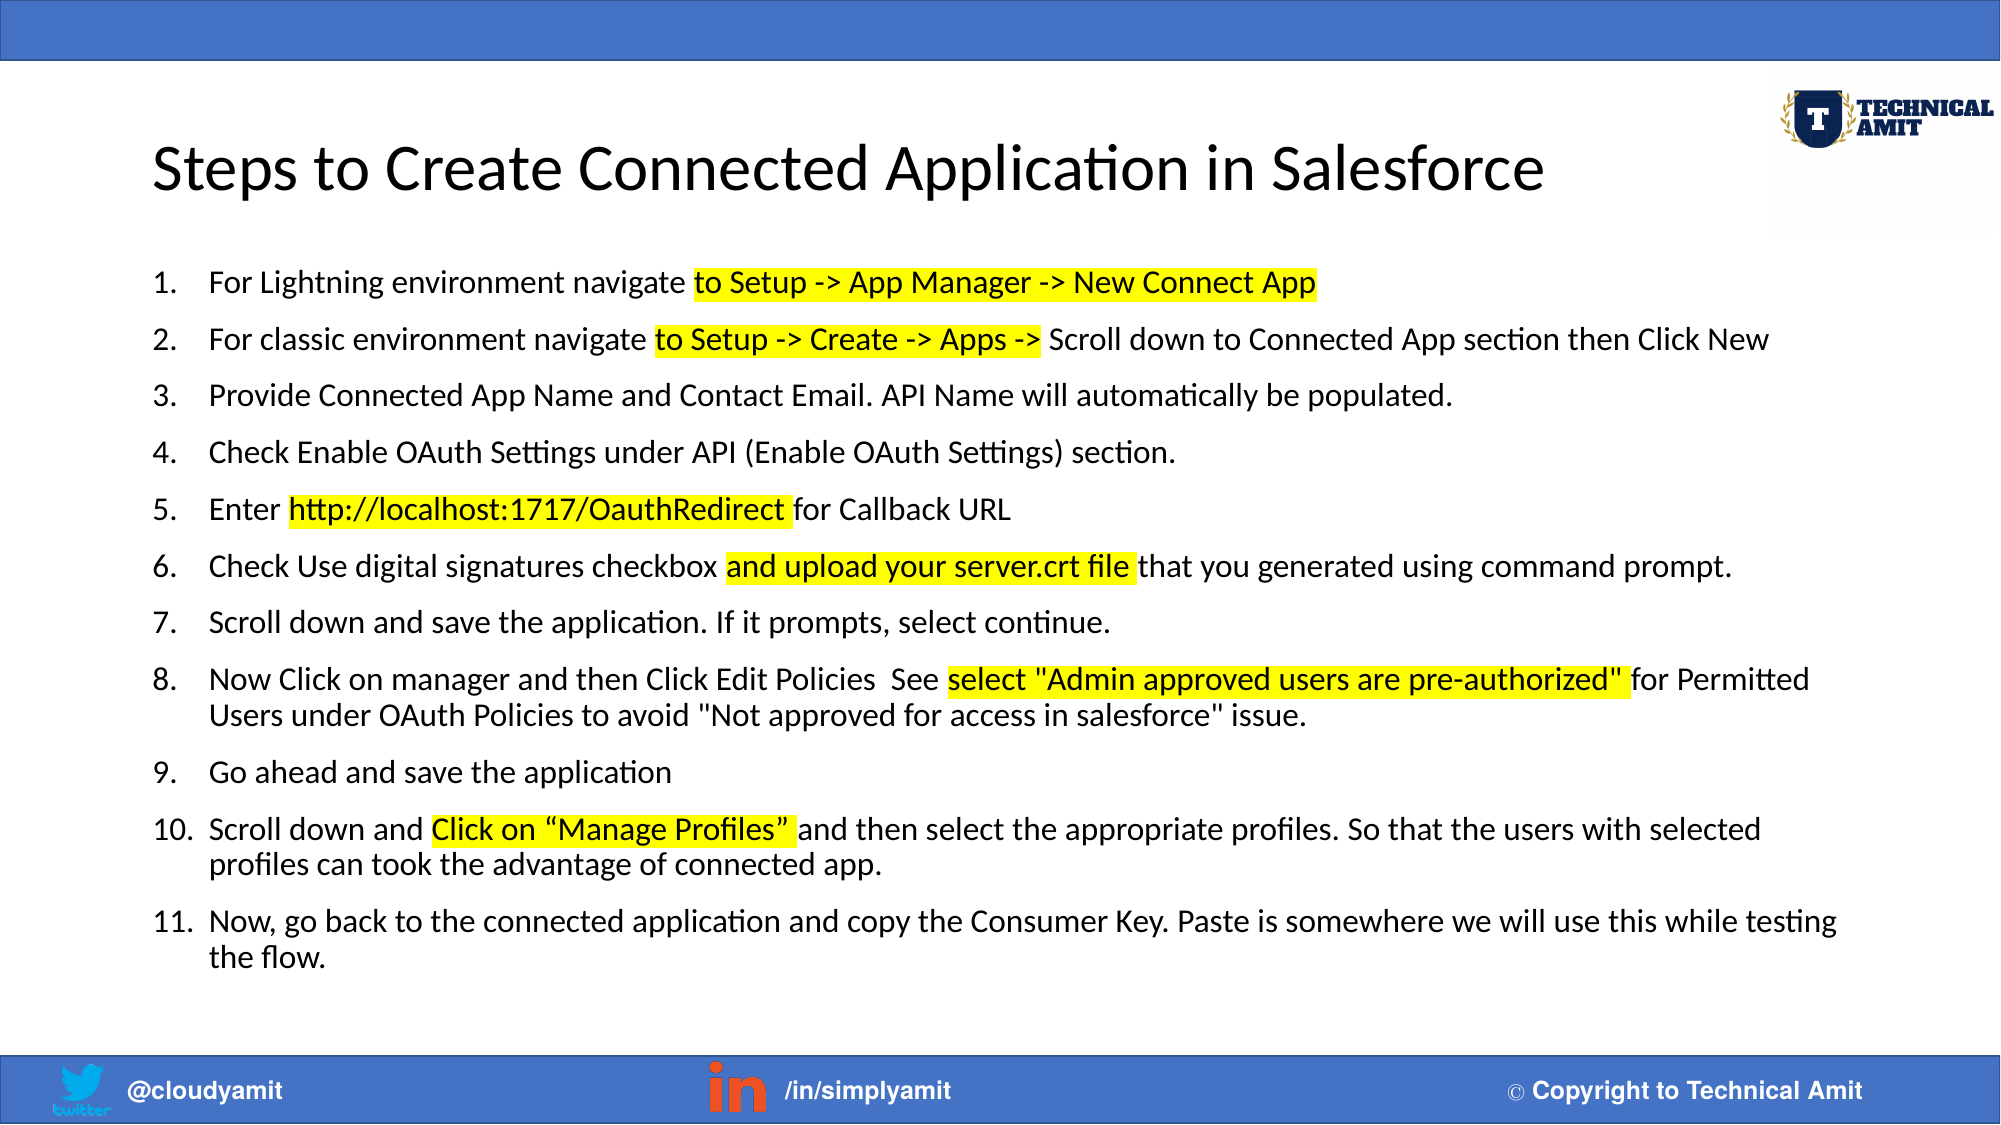

# Steps to Create Connected Application in Salesforce
For Lightning environment navigate to Setup -> App Manager -> New Connect App
For classic environment navigate to Setup -> Create -> Apps -> Scroll down to Connected App section then Click New
Provide Connected App Name and Contact Email. API Name will automatically be populated.
Check Enable OAuth Settings under API (Enable OAuth Settings) section.
Enter http://localhost:1717/OauthRedirect for Callback URL
Check Use digital signatures checkbox and upload your server.crt file that you generated using command prompt.
Scroll down and save the application. If it prompts, select continue.
Now Click on manager and then Click Edit Policies  See select "Admin approved users are pre-authorized" for Permitted Users under OAuth Policies to avoid "Not approved for access in salesforce" issue.
Go ahead and save the application
Scroll down and Click on “Manage Profiles” and then select the appropriate profiles. So that the users with selected profiles can took the advantage of connected app.
Now, go back to the connected application and copy the Consumer Key. Paste is somewhere we will use this while testing the flow.